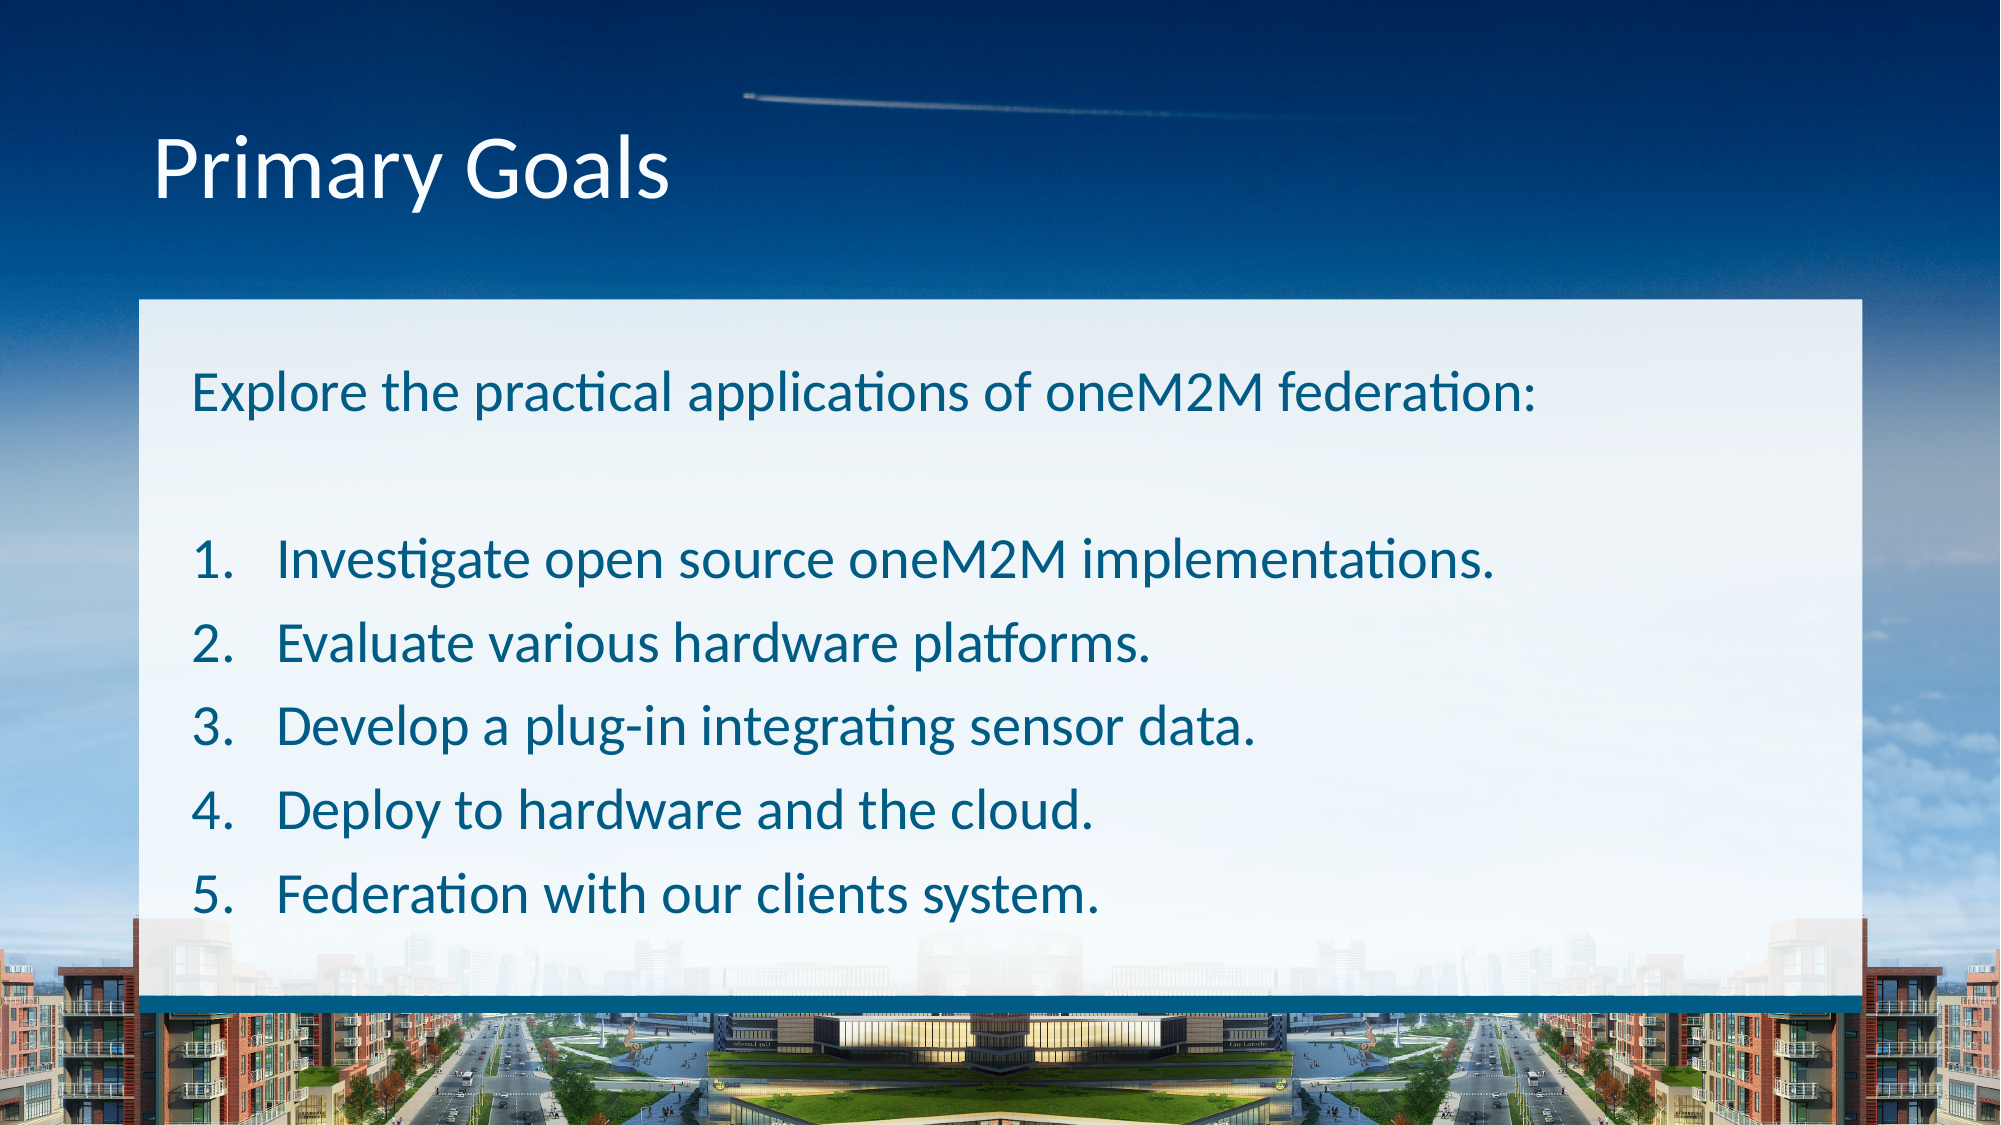

# Primary Goals
Explore the practical applications of oneM2M federation:

Investigate open source oneM2M implementations.
Evaluate various hardware platforms.
Develop a plug-in integrating sensor data.
Deploy to hardware and the cloud.
Federation with our clients system.